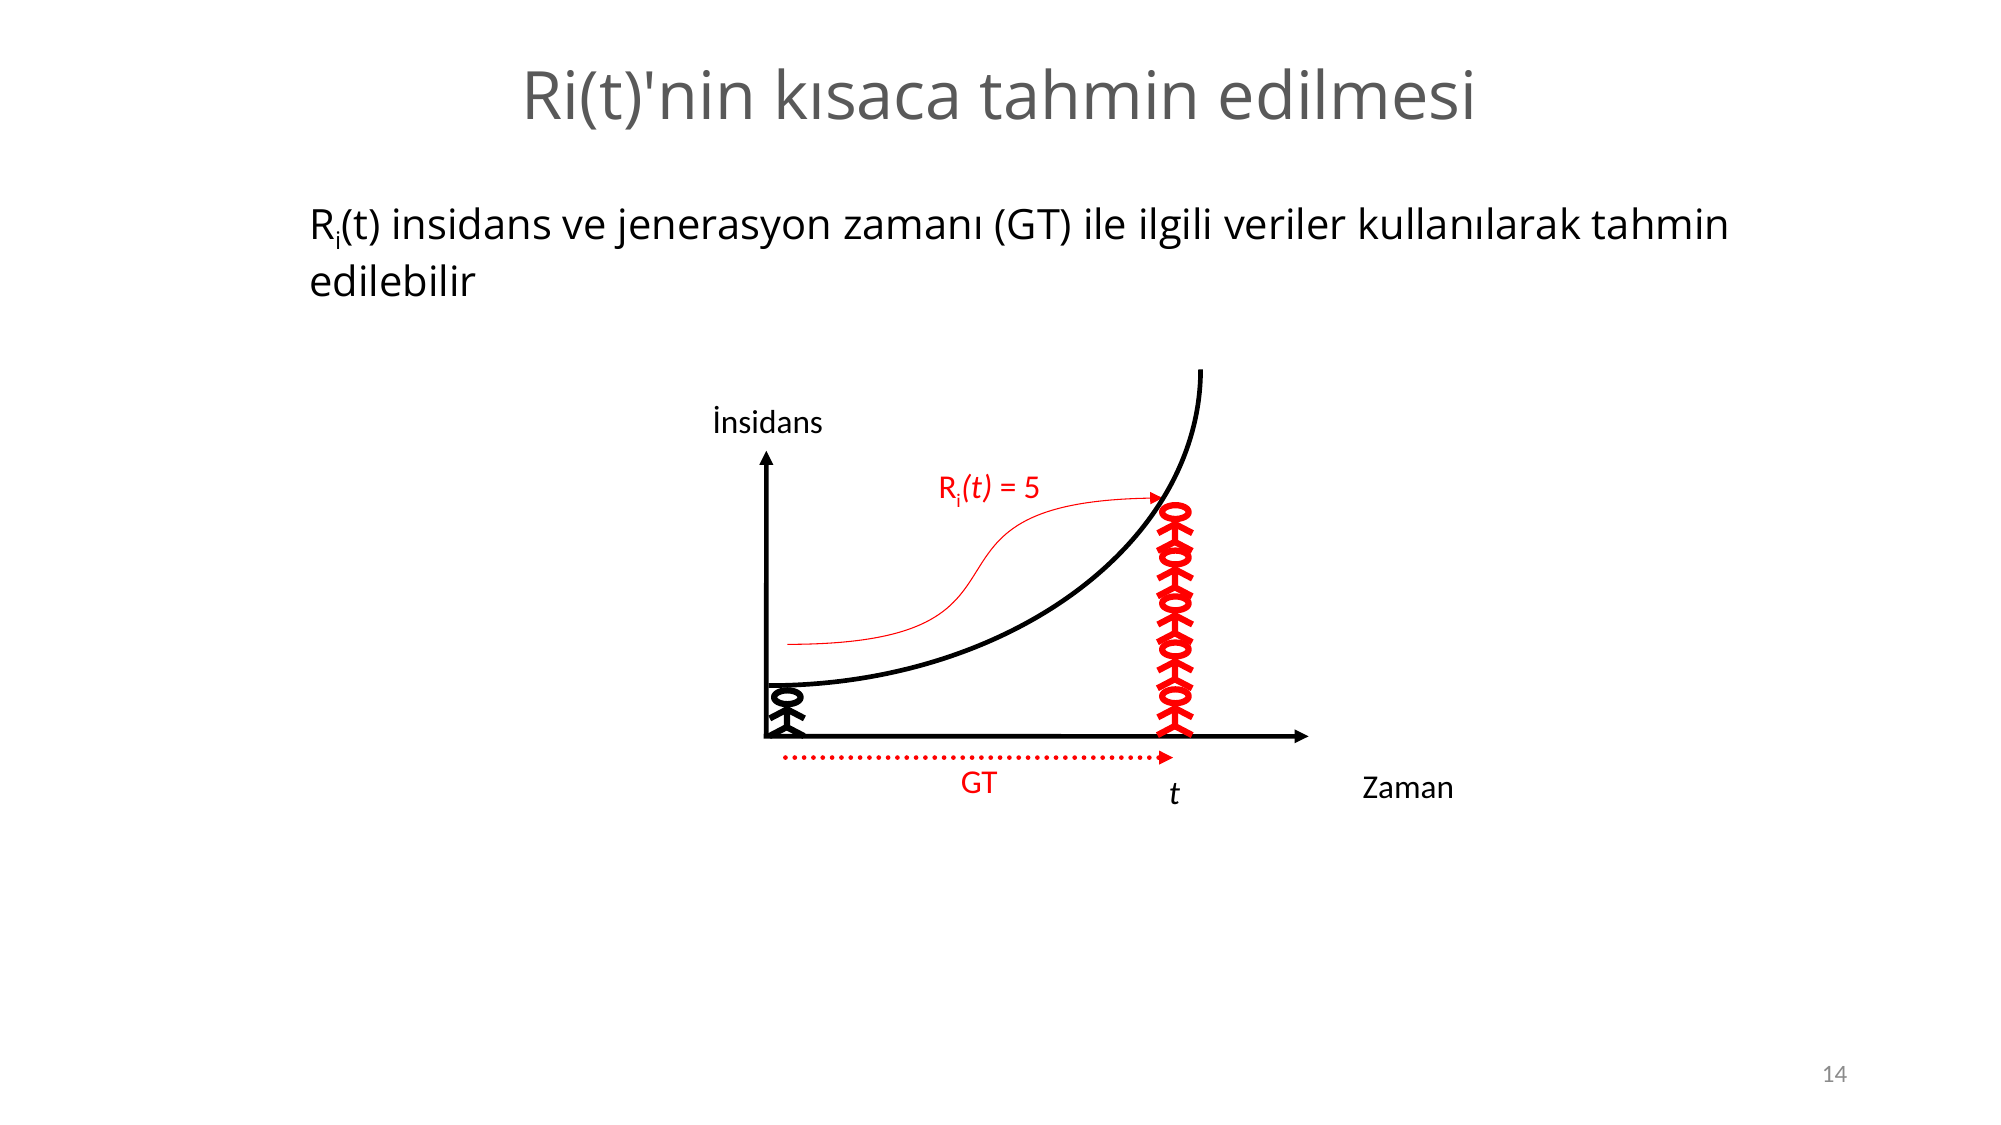

Ri(t)'nin kısaca tahmin edilmesi
Ri(t) insidans ve jenerasyon zamanı (GT) ile ilgili veriler kullanılarak tahmin edilebilir

İnsidans

           Ri(t) = 5

GT

Zaman
t
14